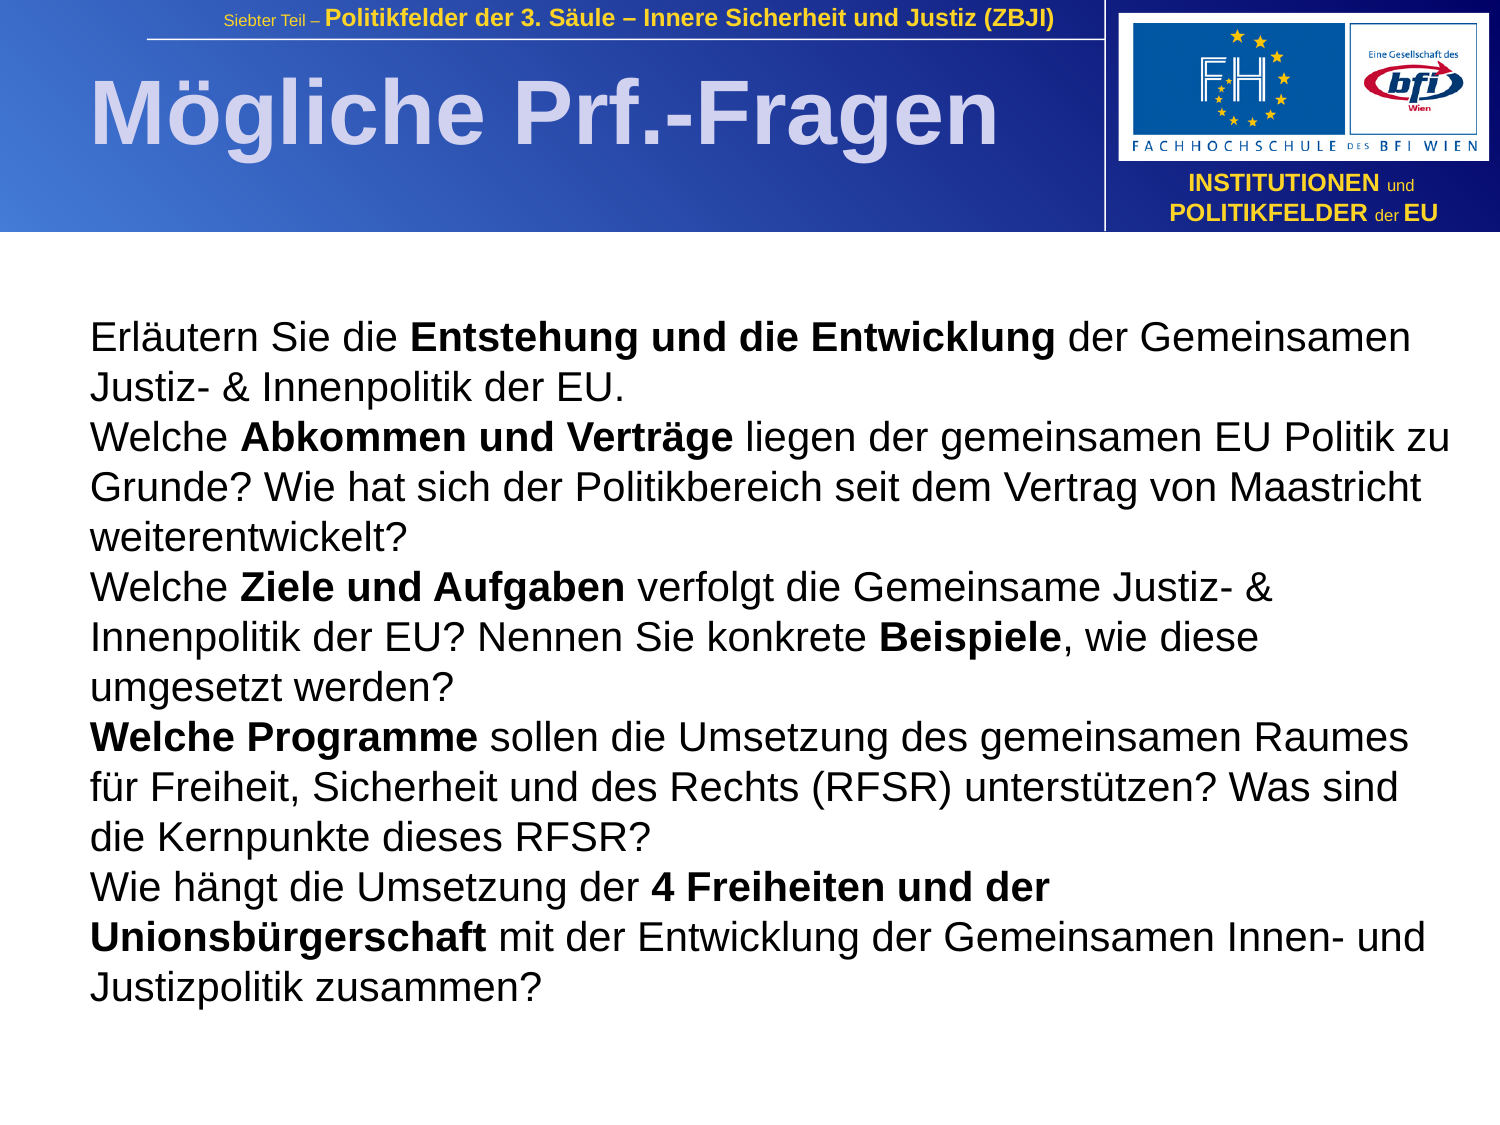

Mögliche Prf.-Fragen
Erläutern Sie die Entstehung und die Entwicklung der Gemeinsamen Justiz- & Innenpolitik der EU.
Welche Abkommen und Verträge liegen der gemeinsamen EU Politik zu Grunde? Wie hat sich der Politikbereich seit dem Vertrag von Maastricht weiterentwickelt?
Welche Ziele und Aufgaben verfolgt die Gemeinsame Justiz- & Innenpolitik der EU? Nennen Sie konkrete Beispiele, wie diese umgesetzt werden?
Welche Programme sollen die Umsetzung des gemeinsamen Raumes für Freiheit, Sicherheit und des Rechts (RFSR) unterstützen? Was sind die Kernpunkte dieses RFSR?
Wie hängt die Umsetzung der 4 Freiheiten und der Unionsbürgerschaft mit der Entwicklung der Gemeinsamen Innen- und Justizpolitik zusammen?